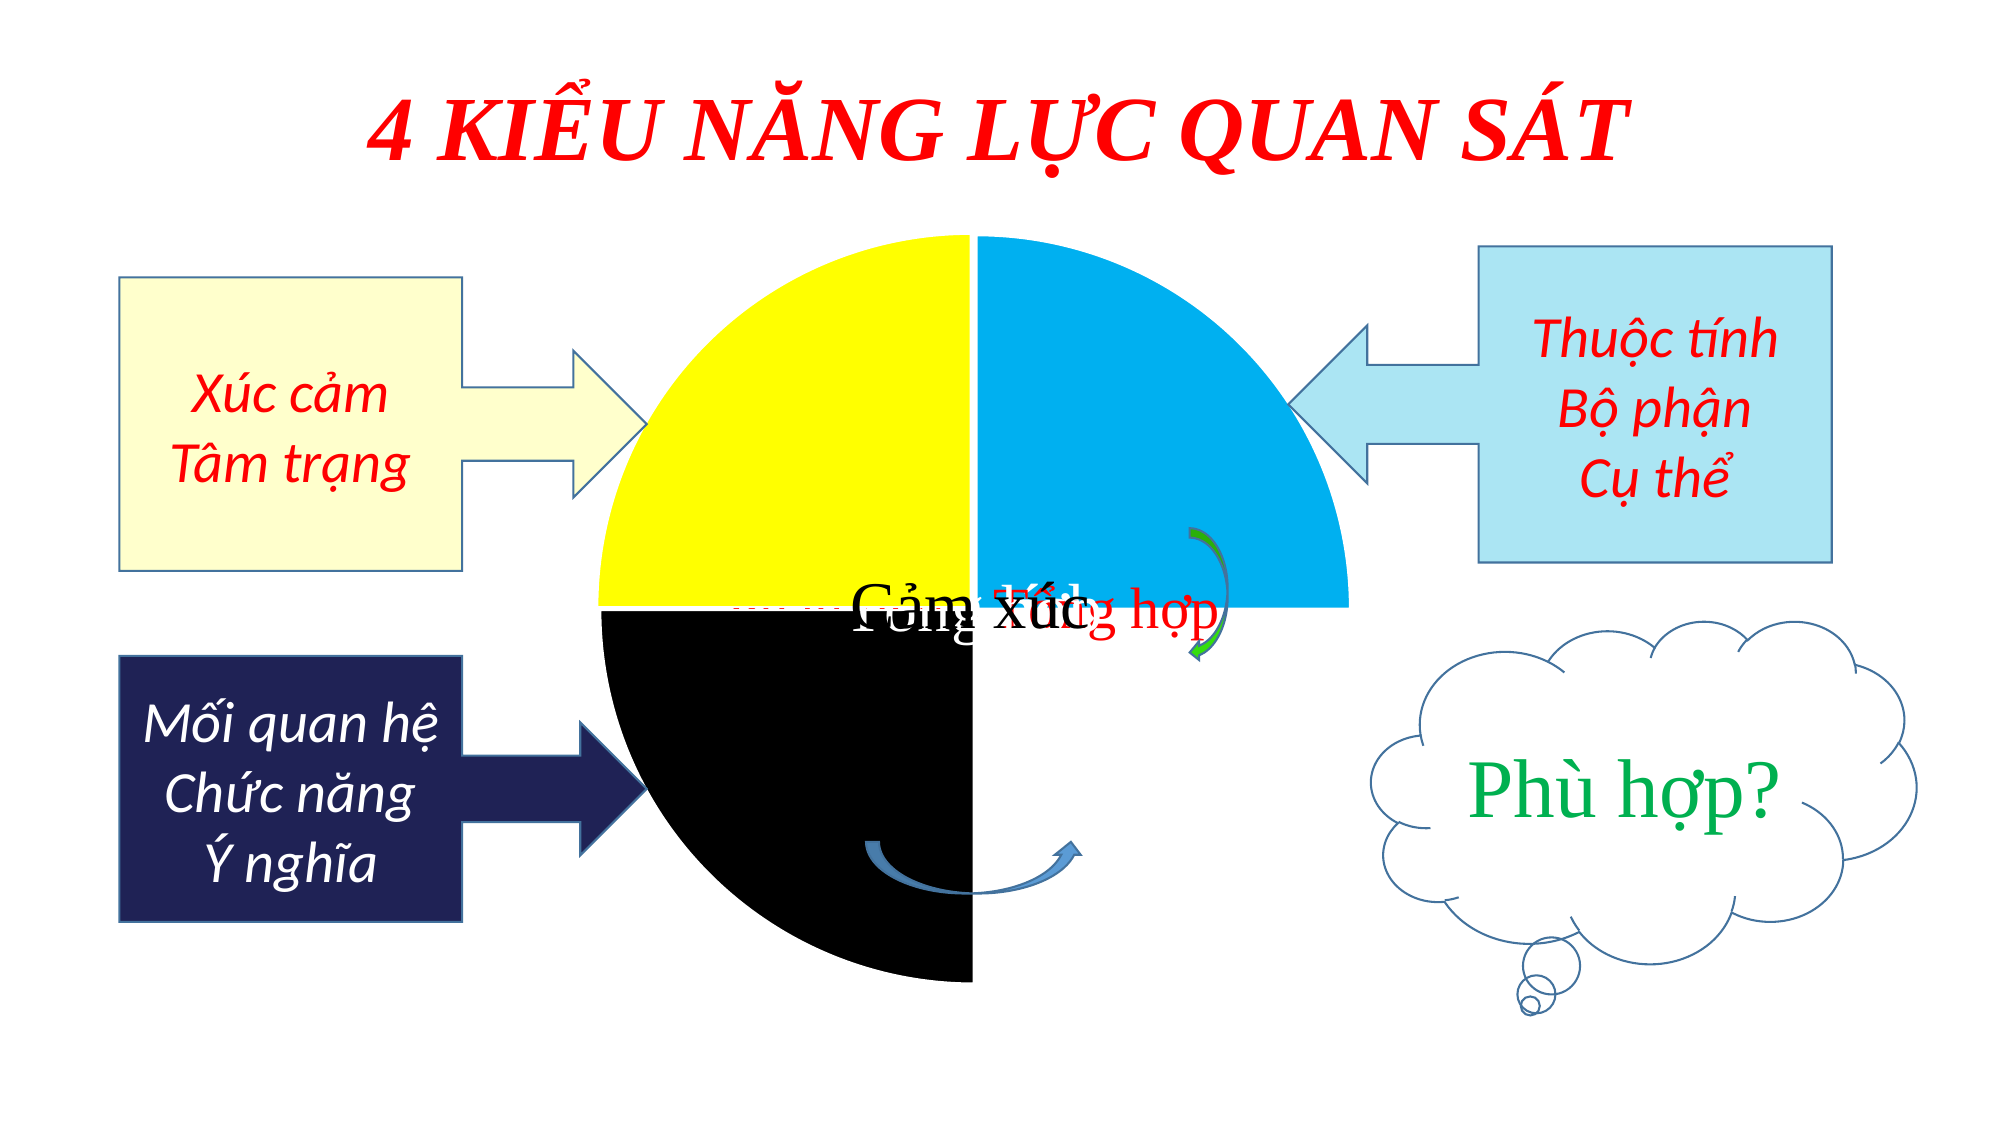

# 4 KIỂU NĂNG LỰC QUAN SÁT
Phân tích
Phân tích - Tổng hợp
Tổng hợp
Cảm xúc
Thuộc tính
Bộ phận
Cụ thể
Xúc cảm
Tâm trạng

Phù hợp?
Mối quan hệ
Chức năng
Ý nghĩa